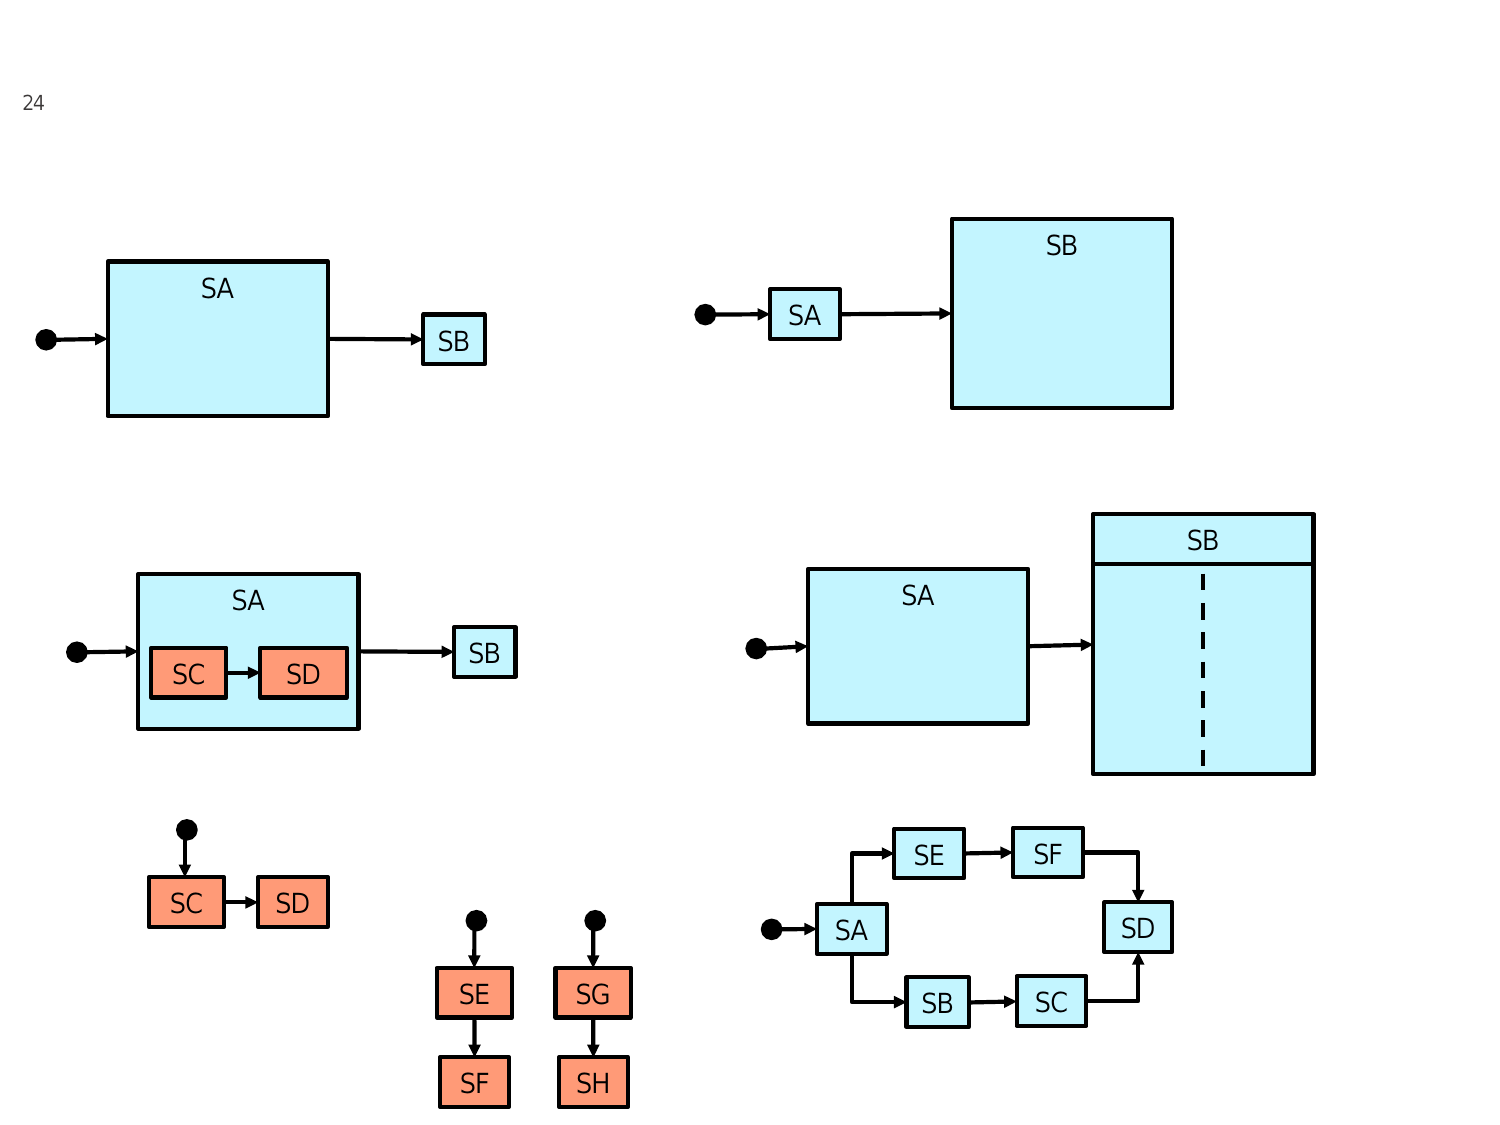

24
SB

SA

SA

SB

SB

SA

SA

SB

SC
SD

SC
SD
SF
SE
SD
SA

SC
SB

SE
SF

SG
SH